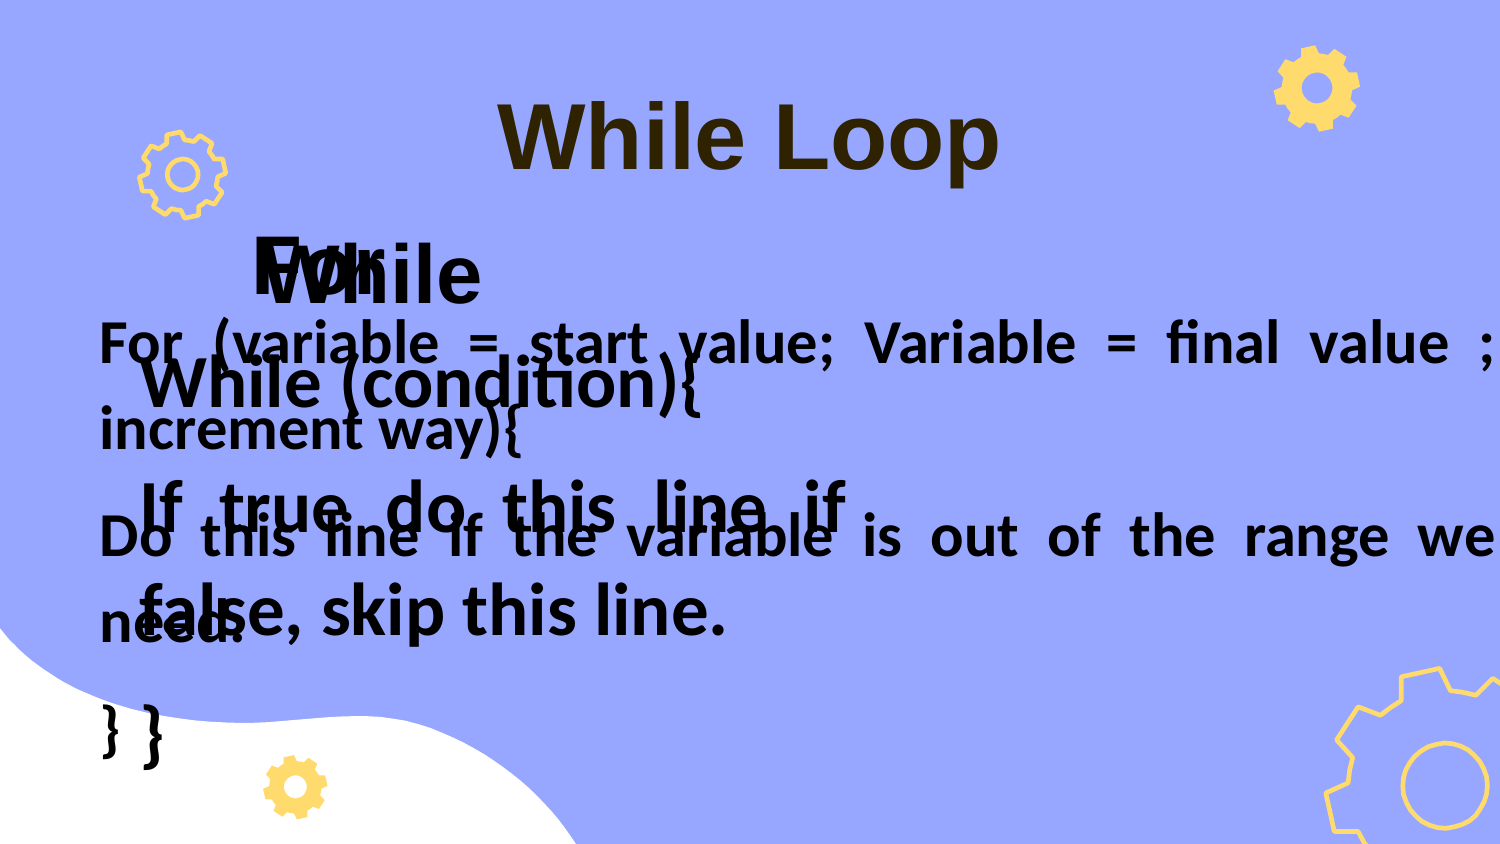

# While Loop
For
While
For (variable = start value; Variable = final value ; increment way){
Do this line if the variable is out of the range we need.
}

While (condition){
If true do this line if false, skip this line.
}